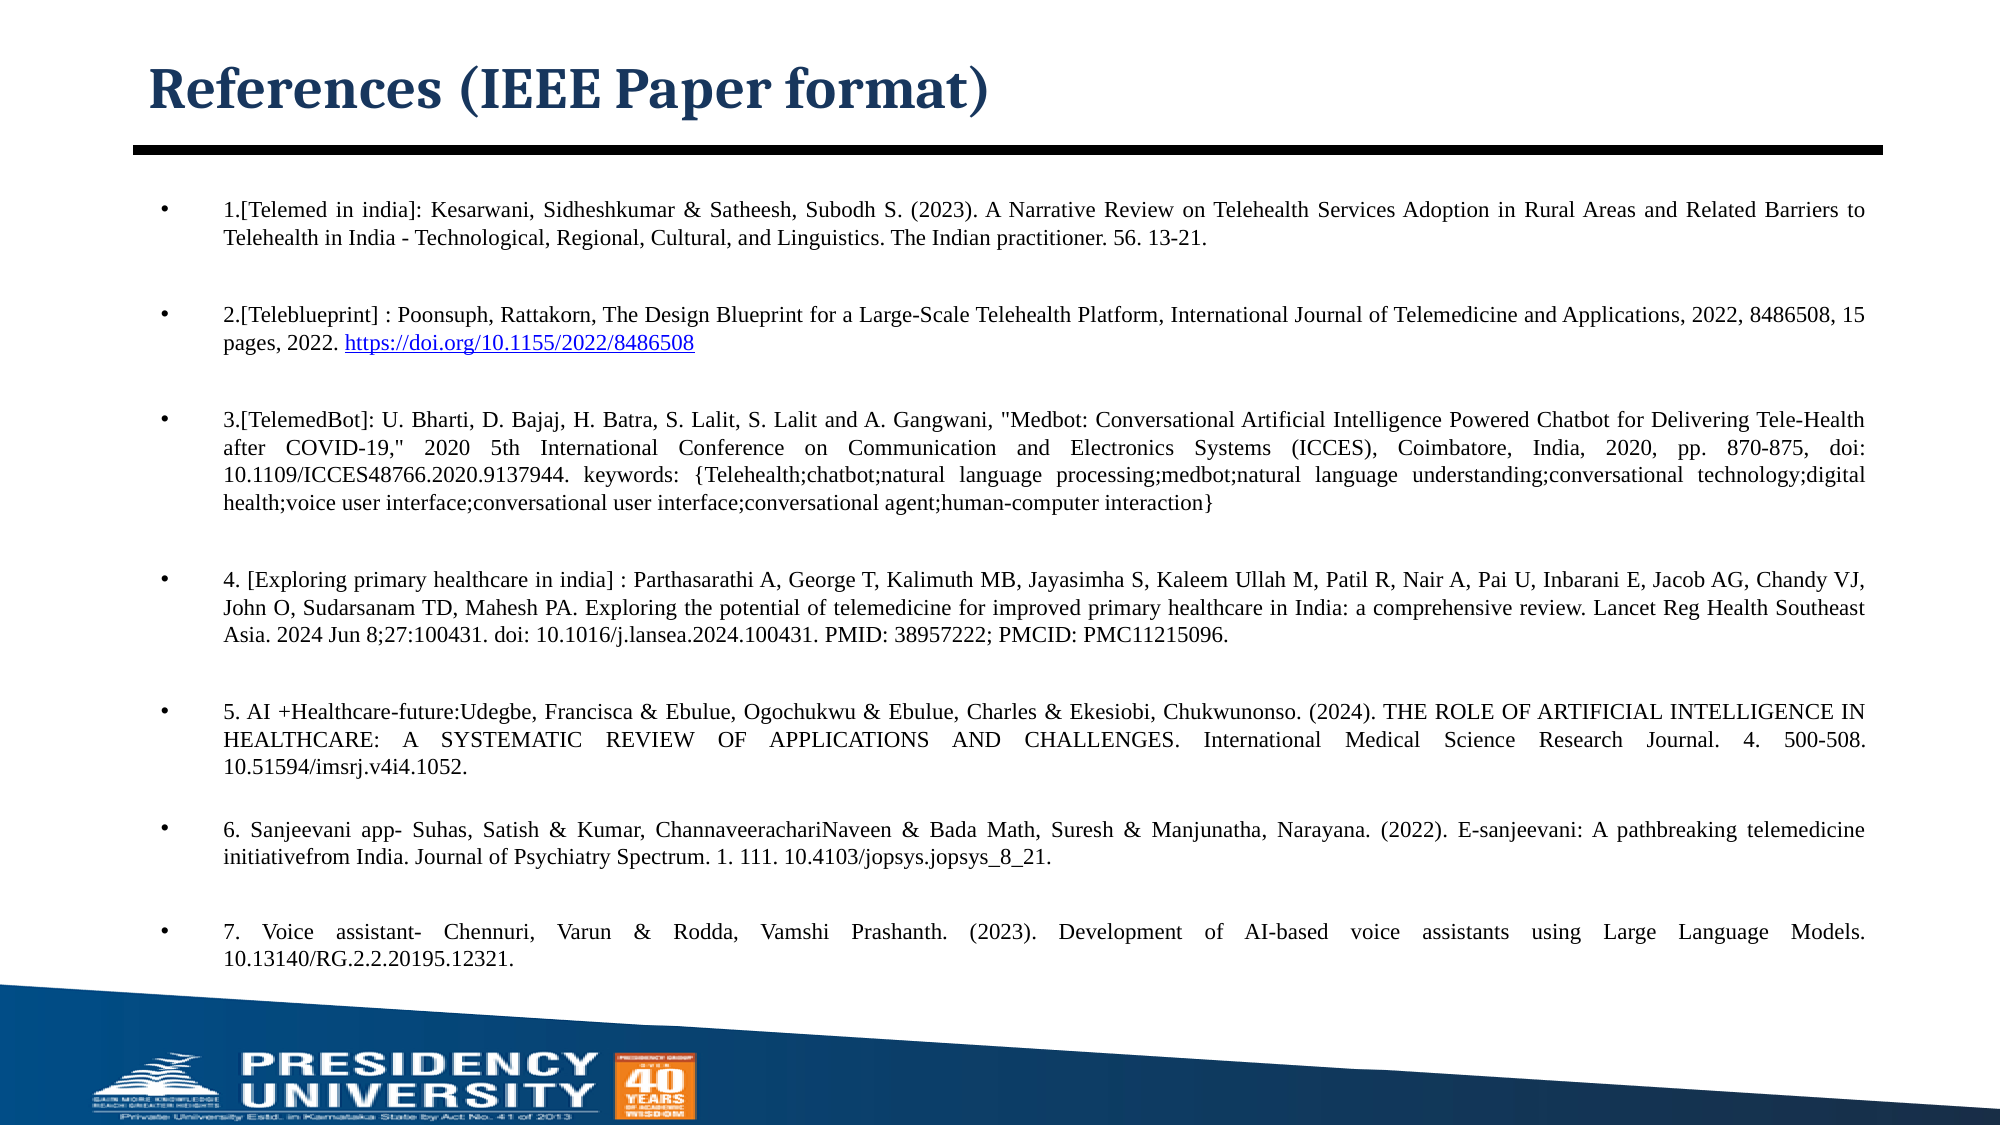

# References (IEEE Paper format)
1.[Telemed in india]: Kesarwani, Sidheshkumar & Satheesh, Subodh S. (2023). A Narrative Review on Telehealth Services Adoption in Rural Areas and Related Barriers to Telehealth in India - Technological, Regional, Cultural, and Linguistics. The Indian practitioner. 56. 13-21.
2.[Teleblueprint] : Poonsuph, Rattakorn, The Design Blueprint for a Large-Scale Telehealth Platform, International Journal of Telemedicine and Applications, 2022, 8486508, 15 pages, 2022. https://doi.org/10.1155/2022/8486508
3.[TelemedBot]: U. Bharti, D. Bajaj, H. Batra, S. Lalit, S. Lalit and A. Gangwani, "Medbot: Conversational Artificial Intelligence Powered Chatbot for Delivering Tele-Health after COVID-19," 2020 5th International Conference on Communication and Electronics Systems (ICCES), Coimbatore, India, 2020, pp. 870-875, doi: 10.1109/ICCES48766.2020.9137944. keywords: {Telehealth;chatbot;natural language processing;medbot;natural language understanding;conversational technology;digital health;voice user interface;conversational user interface;conversational agent;human-computer interaction}
4. [Exploring primary healthcare in india] : Parthasarathi A, George T, Kalimuth MB, Jayasimha S, Kaleem Ullah M, Patil R, Nair A, Pai U, Inbarani E, Jacob AG, Chandy VJ, John O, Sudarsanam TD, Mahesh PA. Exploring the potential of telemedicine for improved primary healthcare in India: a comprehensive review. Lancet Reg Health Southeast Asia. 2024 Jun 8;27:100431. doi: 10.1016/j.lansea.2024.100431. PMID: 38957222; PMCID: PMC11215096.
5. AI +Healthcare-future:Udegbe, Francisca & Ebulue, Ogochukwu & Ebulue, Charles & Ekesiobi, Chukwunonso. (2024). THE ROLE OF ARTIFICIAL INTELLIGENCE IN HEALTHCARE: A SYSTEMATIC REVIEW OF APPLICATIONS AND CHALLENGES. International Medical Science Research Journal. 4. 500-508. 10.51594/imsrj.v4i4.1052.
6. Sanjeevani app- Suhas, Satish & Kumar, ChannaveerachariNaveen & Bada Math, Suresh & Manjunatha, Narayana. (2022). E-sanjeevani: A pathbreaking telemedicine initiativefrom India. Journal of Psychiatry Spectrum. 1. 111. 10.4103/jopsys.jopsys_8_21.

7. Voice assistant- Chennuri, Varun & Rodda, Vamshi Prashanth. (2023). Development of AI-based voice assistants using Large Language Models. 10.13140/RG.2.2.20195.12321.